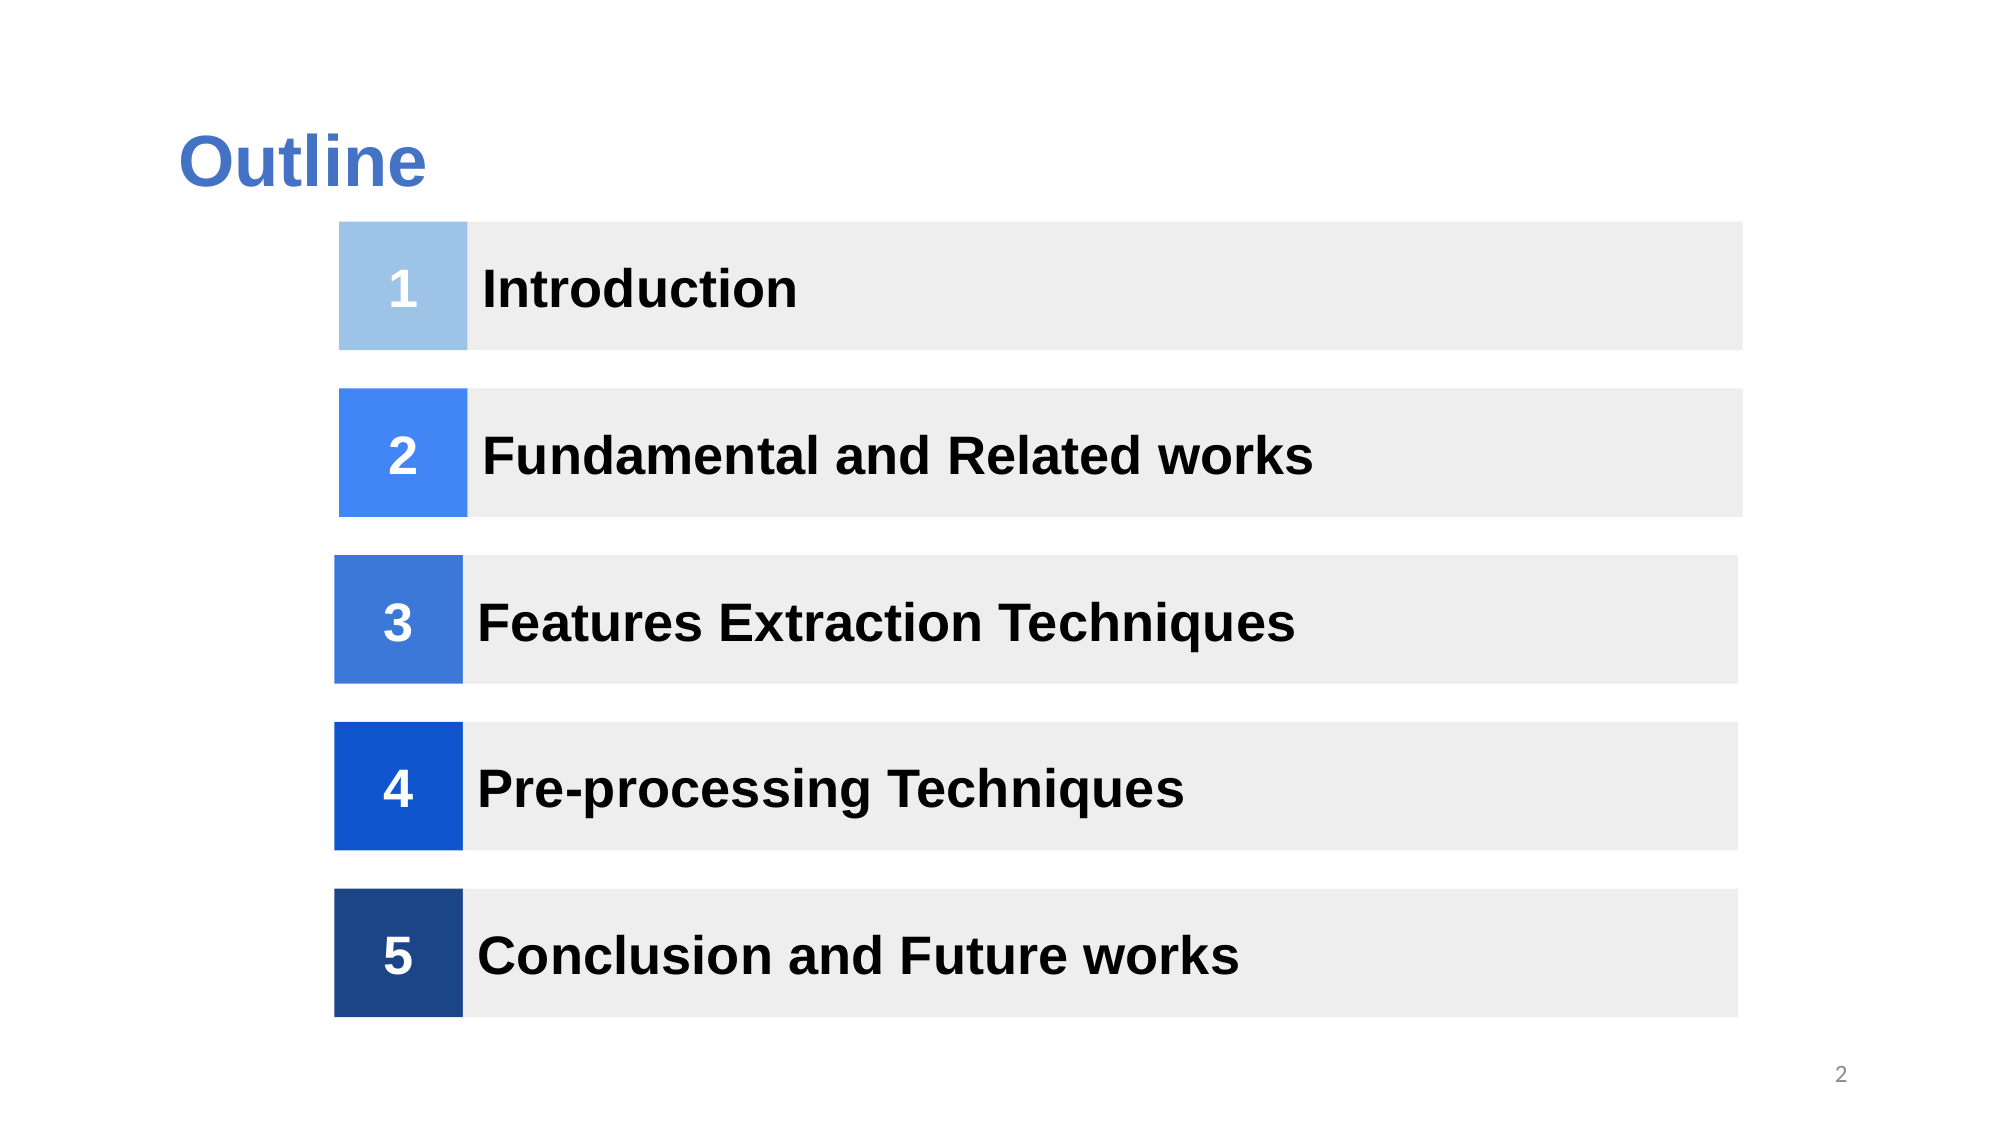

# Outline
Introduction
1
2
Fundamental and Related works
3
Features Extraction Techniques
Pre-processing Techniques
4
Conclusion and Future works
5
2